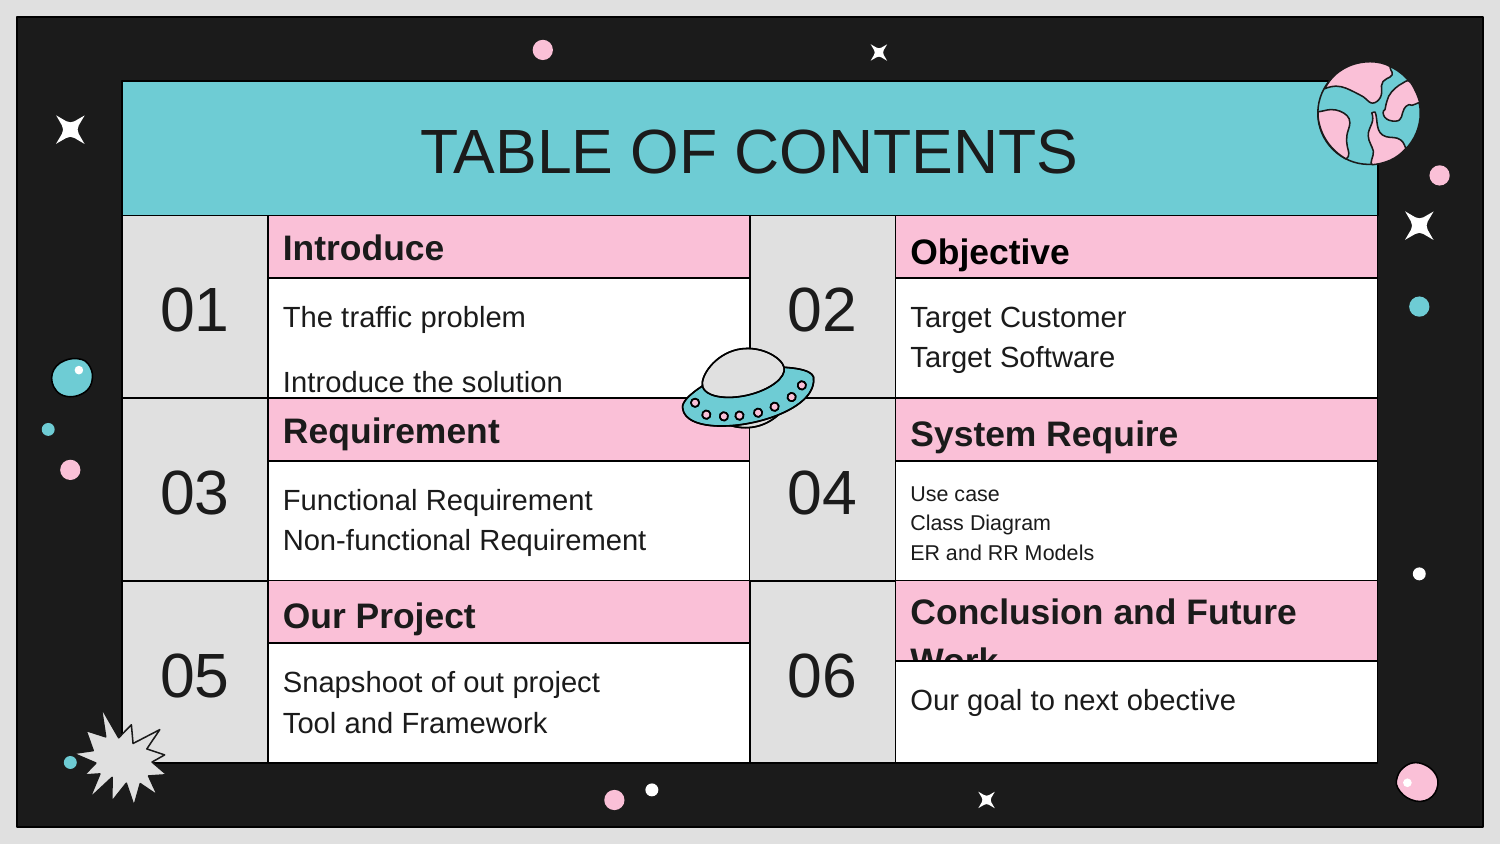

TABLE OF CONTENTS
01
# 01
02
Introduce
Objective
Here you could describe the topic of the section
Here you could describe the topic of the section
The traffic problem
Introduce the solution
Target Customer
Target Software

02
03
05
04
Requirement
BUDGET
System Require
Here you could describe the topic of the section
Here you could describe the topic of the section
Here you could describe the topic of the section
Functional Requirement
Non-functional Requirement
Use case
Class Diagram
ER and RR Models

GOALS & STRATEGY
Our Project
KPI OVERVIEW
Conclusion and Future Work
03
05
06
06
Here you could describe the topic of the section
Here you could describe the topic of the section
Snapshoot of out project
Tool and Framework
Our goal to next obective